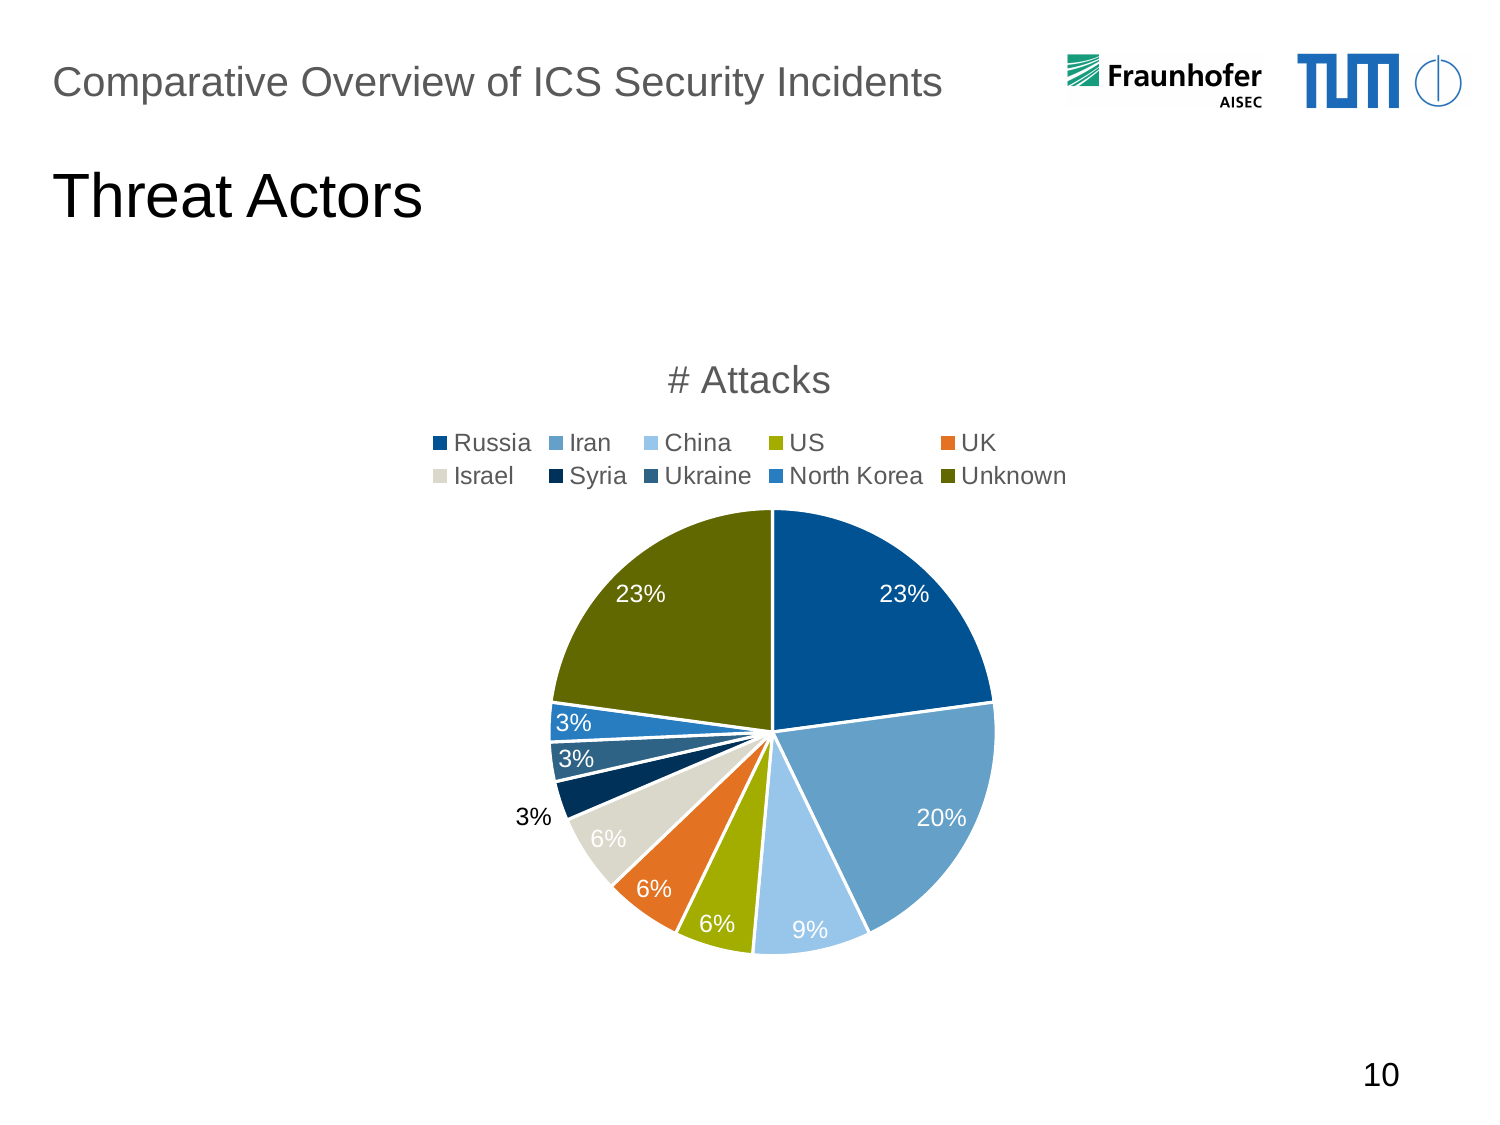

Comparative Overview of ICS Security Incidents
# Threat Actors

### Chart:

| Category | # Attacks |
|---|---|
| Russia | 8.0 |
| Iran | 7.0 |
| China | 3.0 |
| US | 2.0 |
| UK | 2.0 |
| Israel | 2.0 |
| Syria | 1.0 |
| Ukraine | 1.0 |
| North Korea | 1.0 |
| Unknown | 8.0 |
10